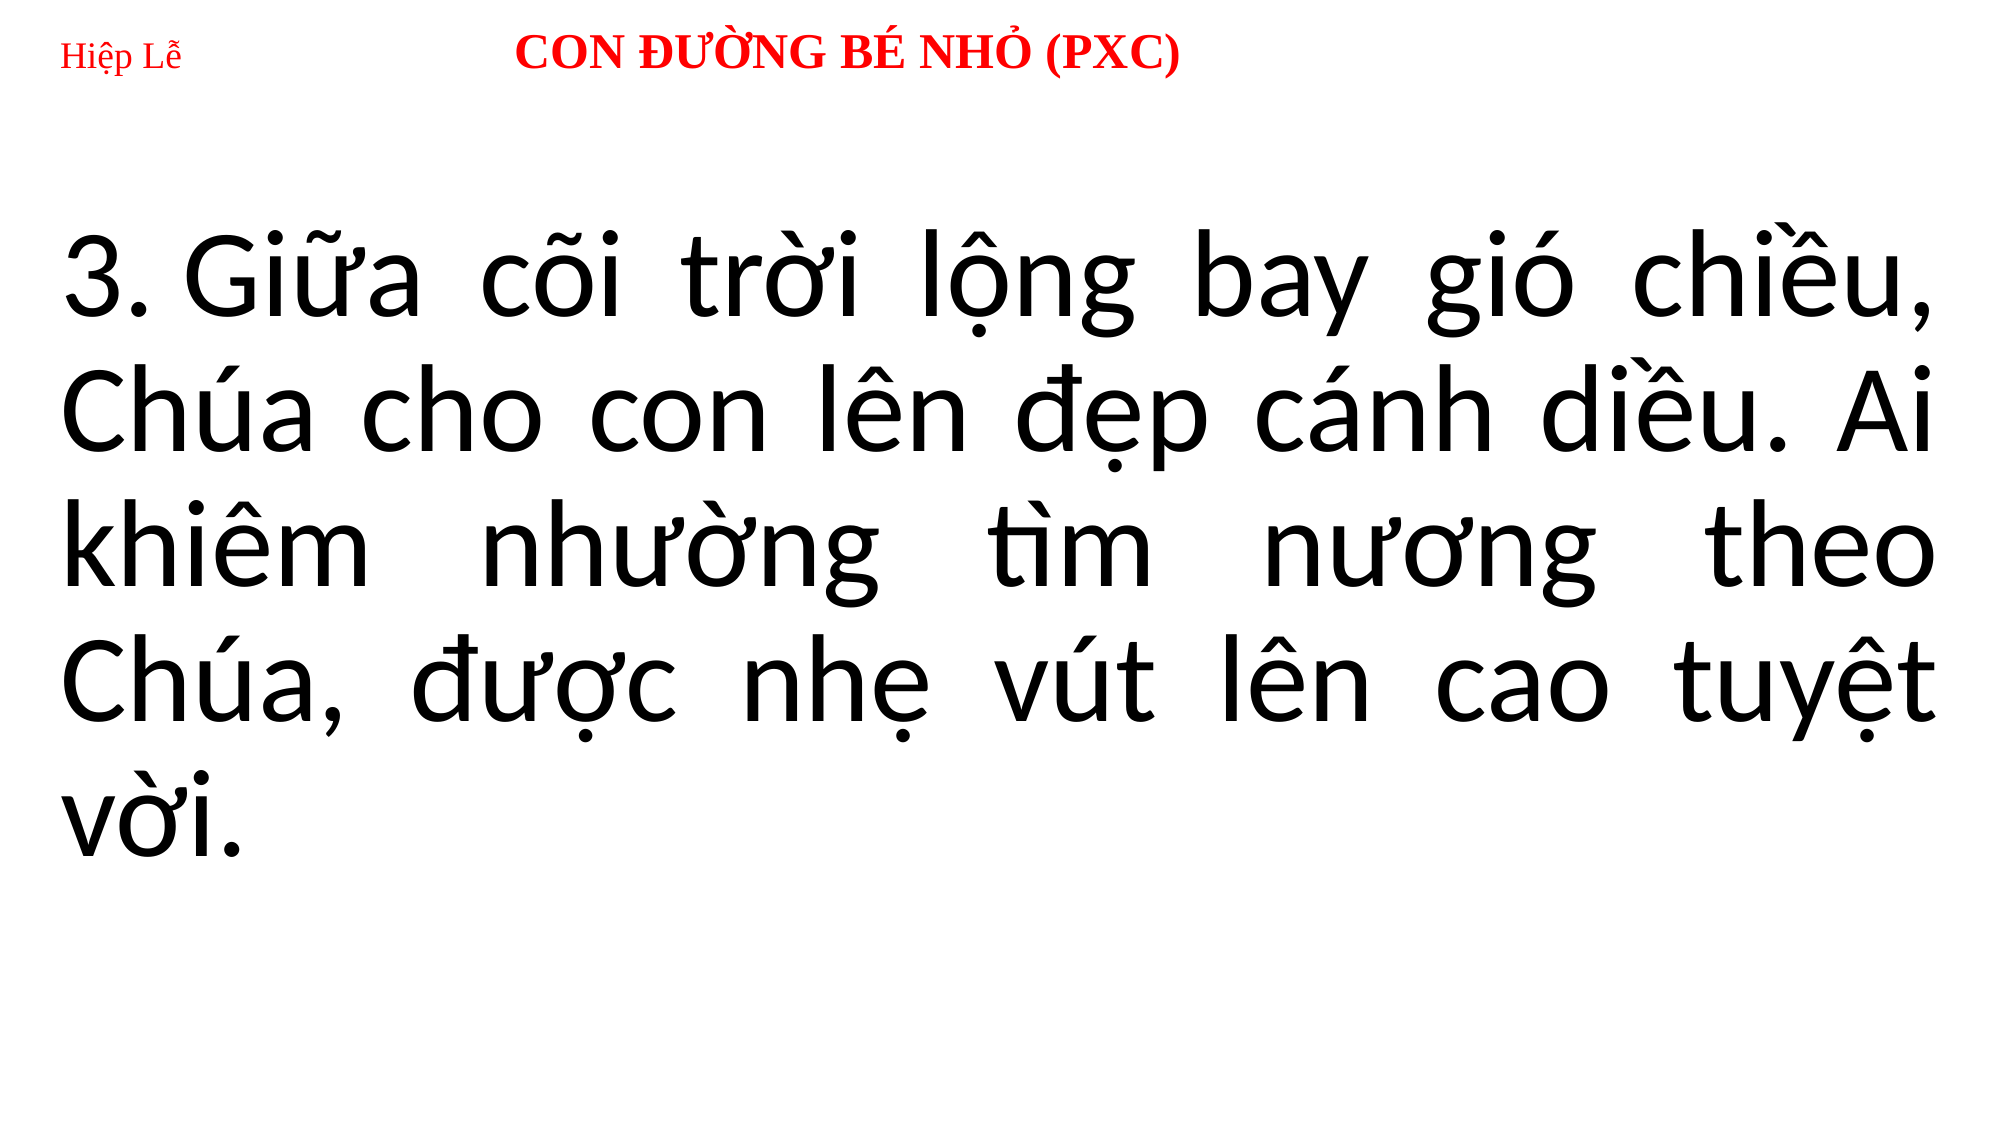

# Hiệp Lễ                                   CON ĐƯỜNG BÉ NHỎ (PXC)
3. Giữa cõi trời lộng bay gió chiều, Chúa cho con lên đẹp cánh diều. Ai khiêm nhường tìm nương theo Chúa, được nhẹ vút lên cao tuyệt vời.